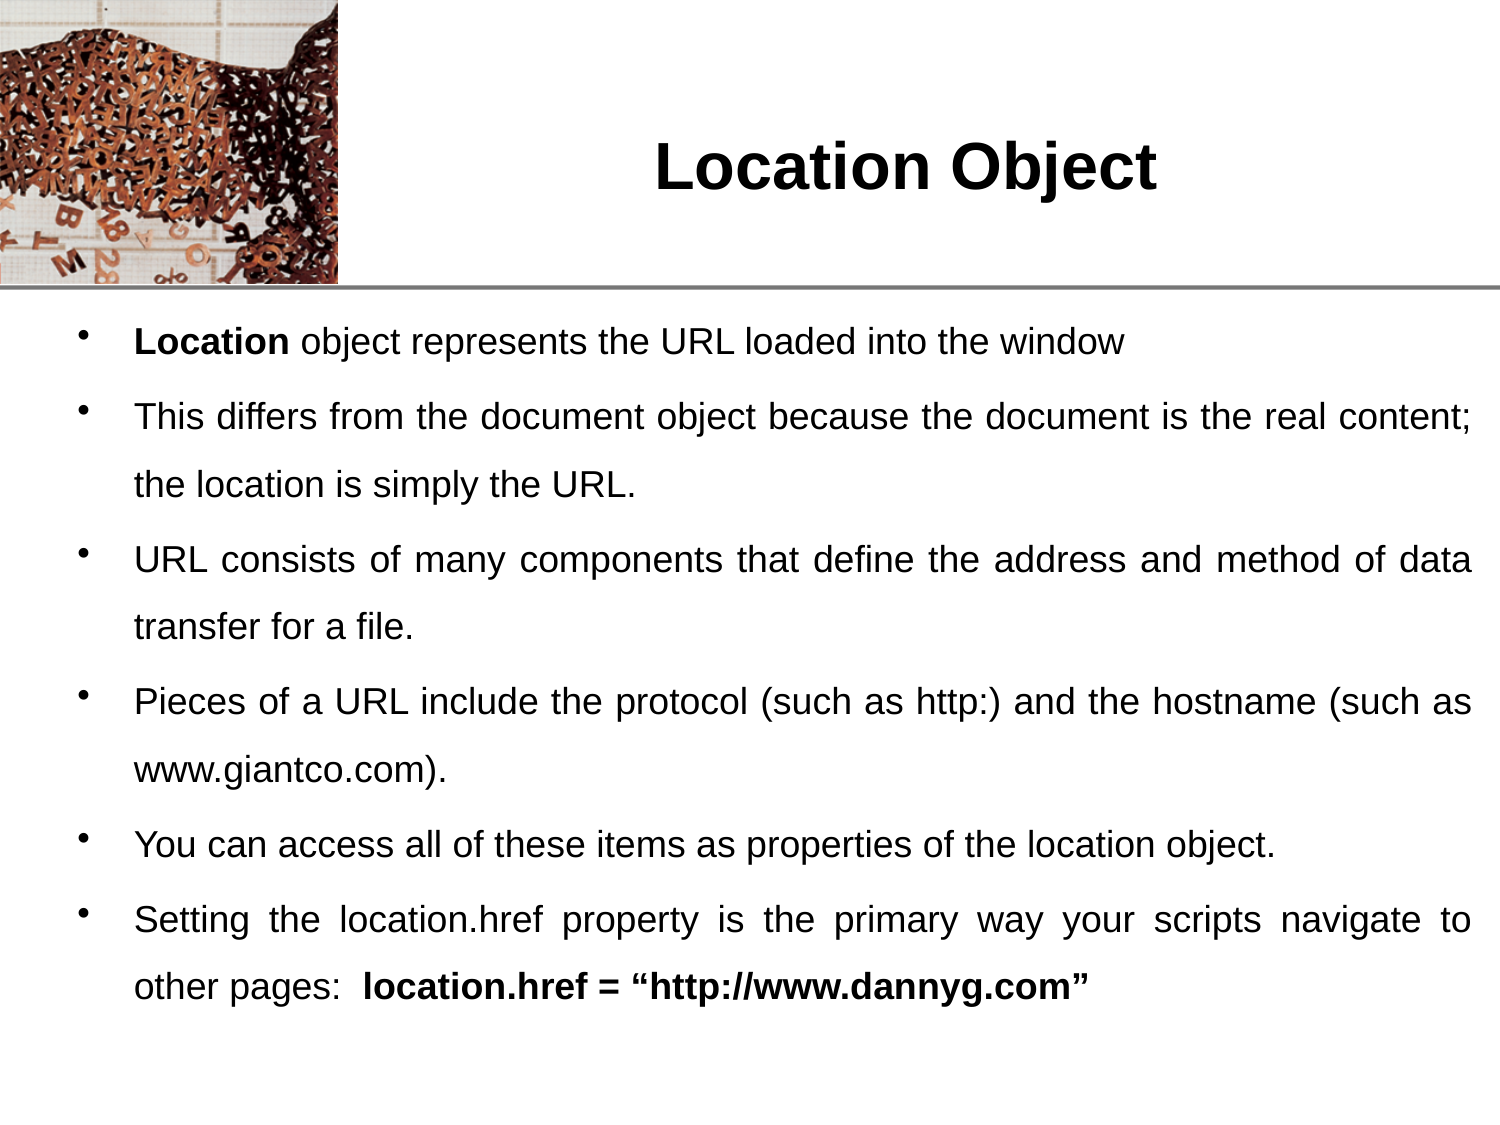

# Location Object
Location object represents the URL loaded into the window
This differs from the document object because the document is the real content; the location is simply the URL.
URL consists of many components that define the address and method of data transfer for a file.
Pieces of a URL include the protocol (such as http:) and the hostname (such as www.giantco.com).
You can access all of these items as properties of the location object.
Setting the location.href property is the primary way your scripts navigate to other pages:  location.href = “http://www.dannyg.com”
57